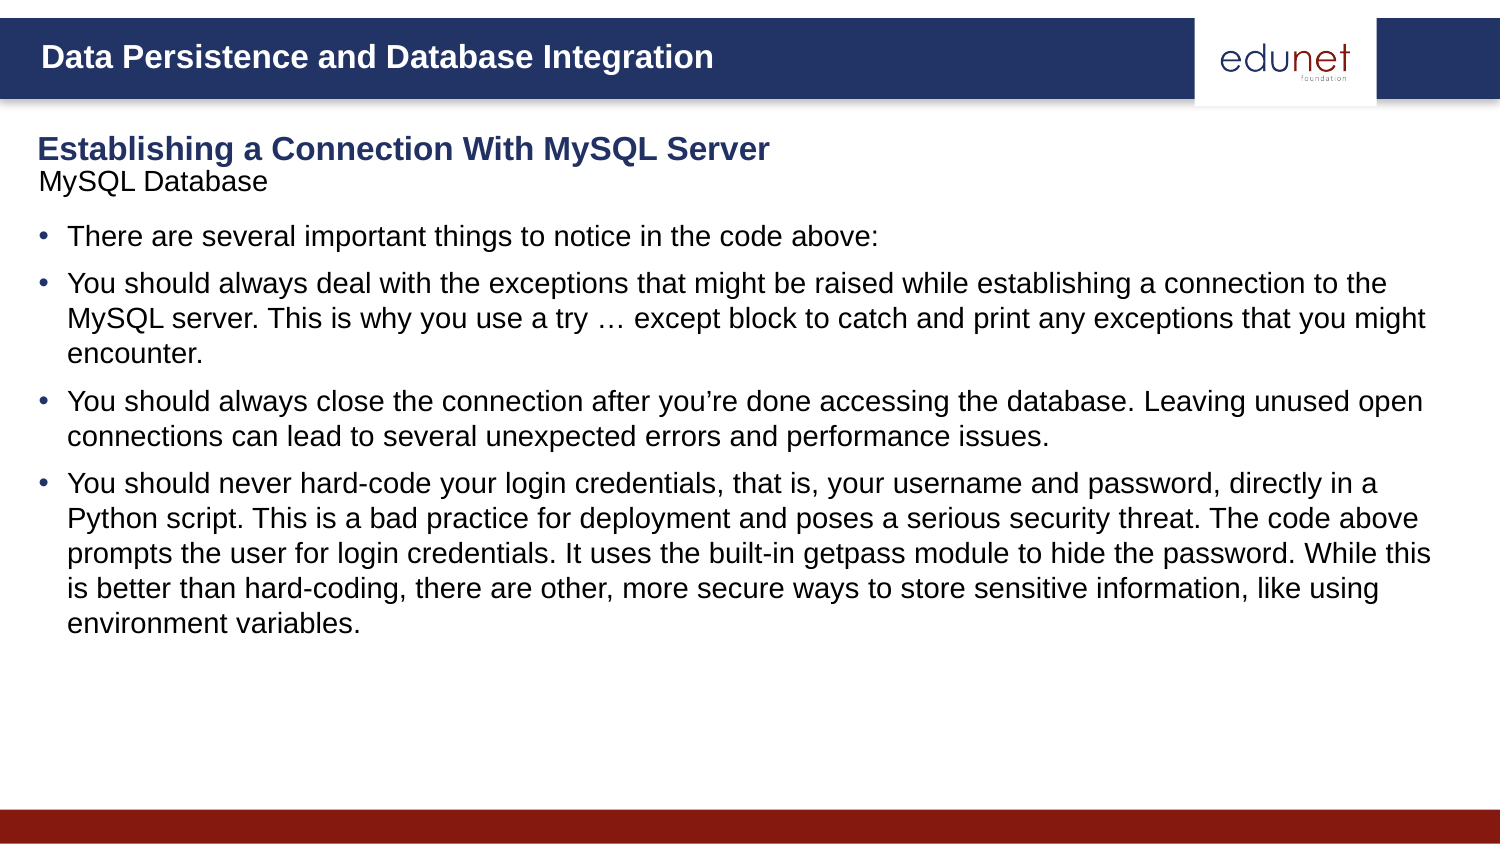

Establishing a Connection With MySQL Server
MySQL Database
There are several important things to notice in the code above:
You should always deal with the exceptions that might be raised while establishing a connection to the MySQL server. This is why you use a try … except block to catch and print any exceptions that you might encounter.
You should always close the connection after you’re done accessing the database. Leaving unused open connections can lead to several unexpected errors and performance issues.
You should never hard-code your login credentials, that is, your username and password, directly in a Python script. This is a bad practice for deployment and poses a serious security threat. The code above prompts the user for login credentials. It uses the built-in getpass module to hide the password. While this is better than hard-coding, there are other, more secure ways to store sensitive information, like using environment variables.